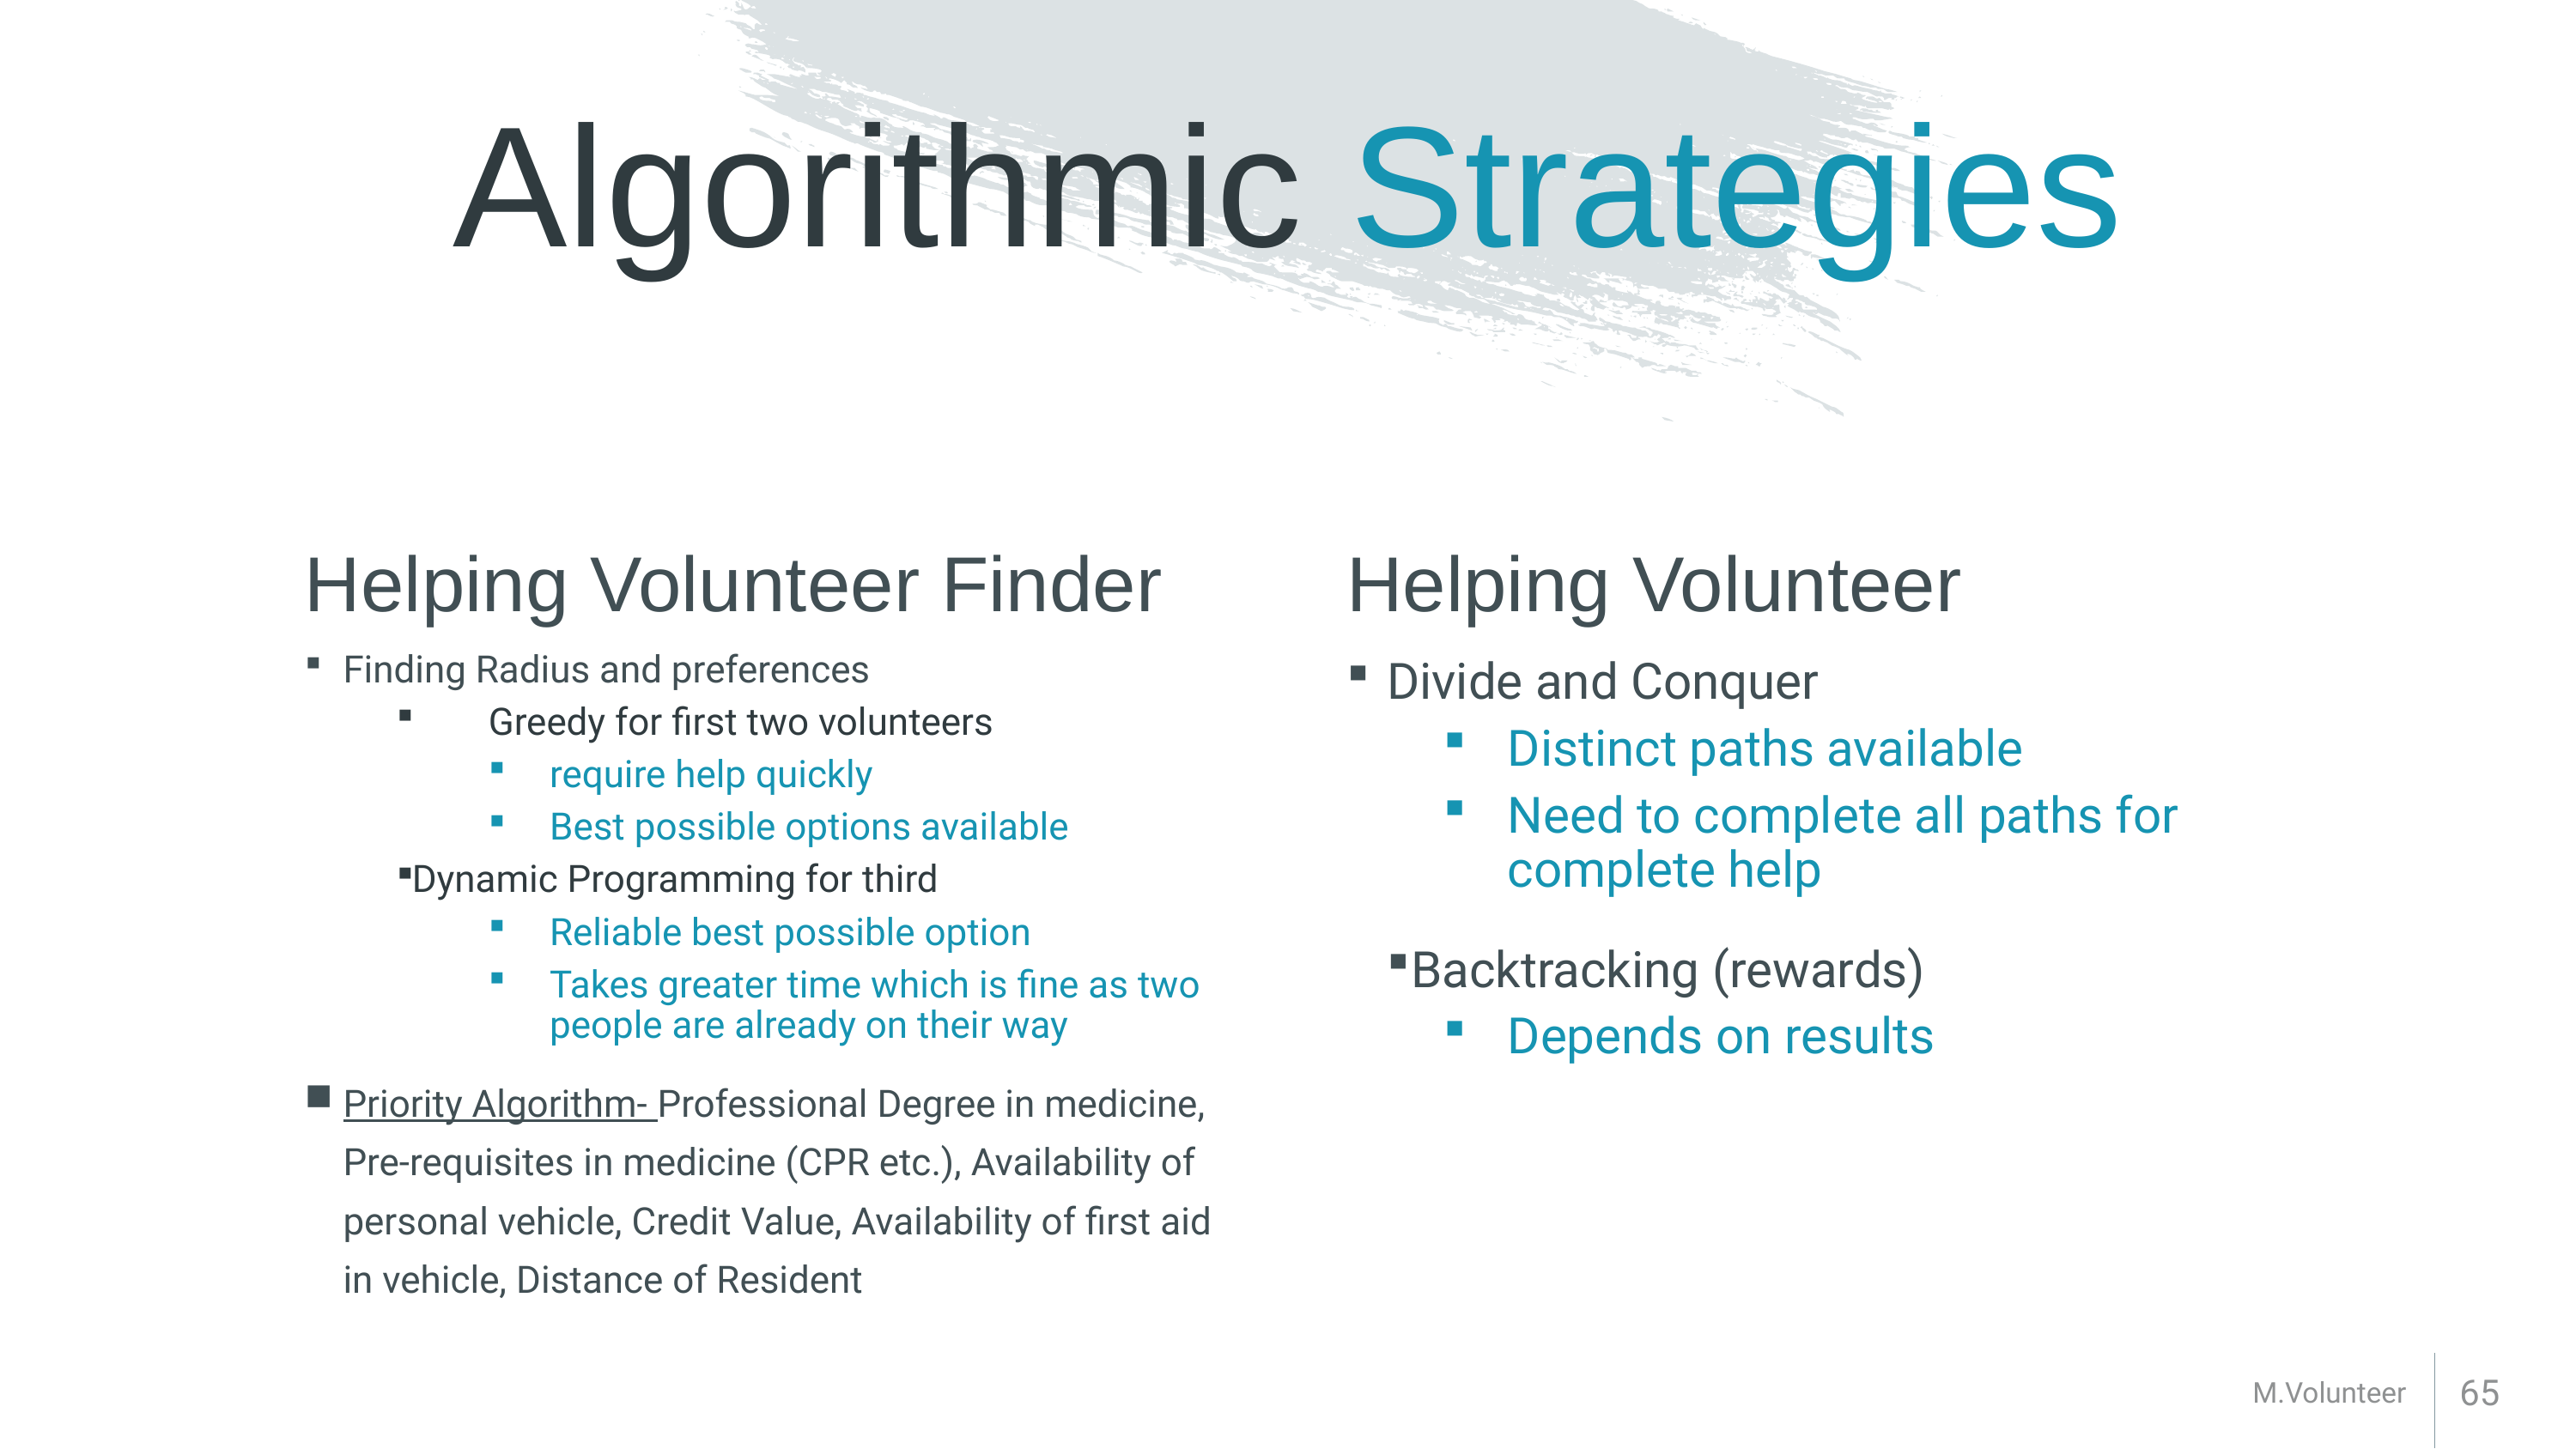

# Algorithmic Strategies
Helping Volunteer Finder
Helping Volunteer
Finding Radius and preferences
Greedy for first two volunteers
require help quickly
Best possible options available
Dynamic Programming for third
Reliable best possible option
Takes greater time which is fine as two people are already on their way
Priority Algorithm- Professional Degree in medicine, Pre-requisites in medicine (CPR etc.), Availability of personal vehicle, Credit Value, Availability of first aid in vehicle, Distance of Resident

Divide and Conquer
Distinct paths available
Need to complete all paths for complete help
Backtracking (rewards)
Depends on results

65
M.Volunteer